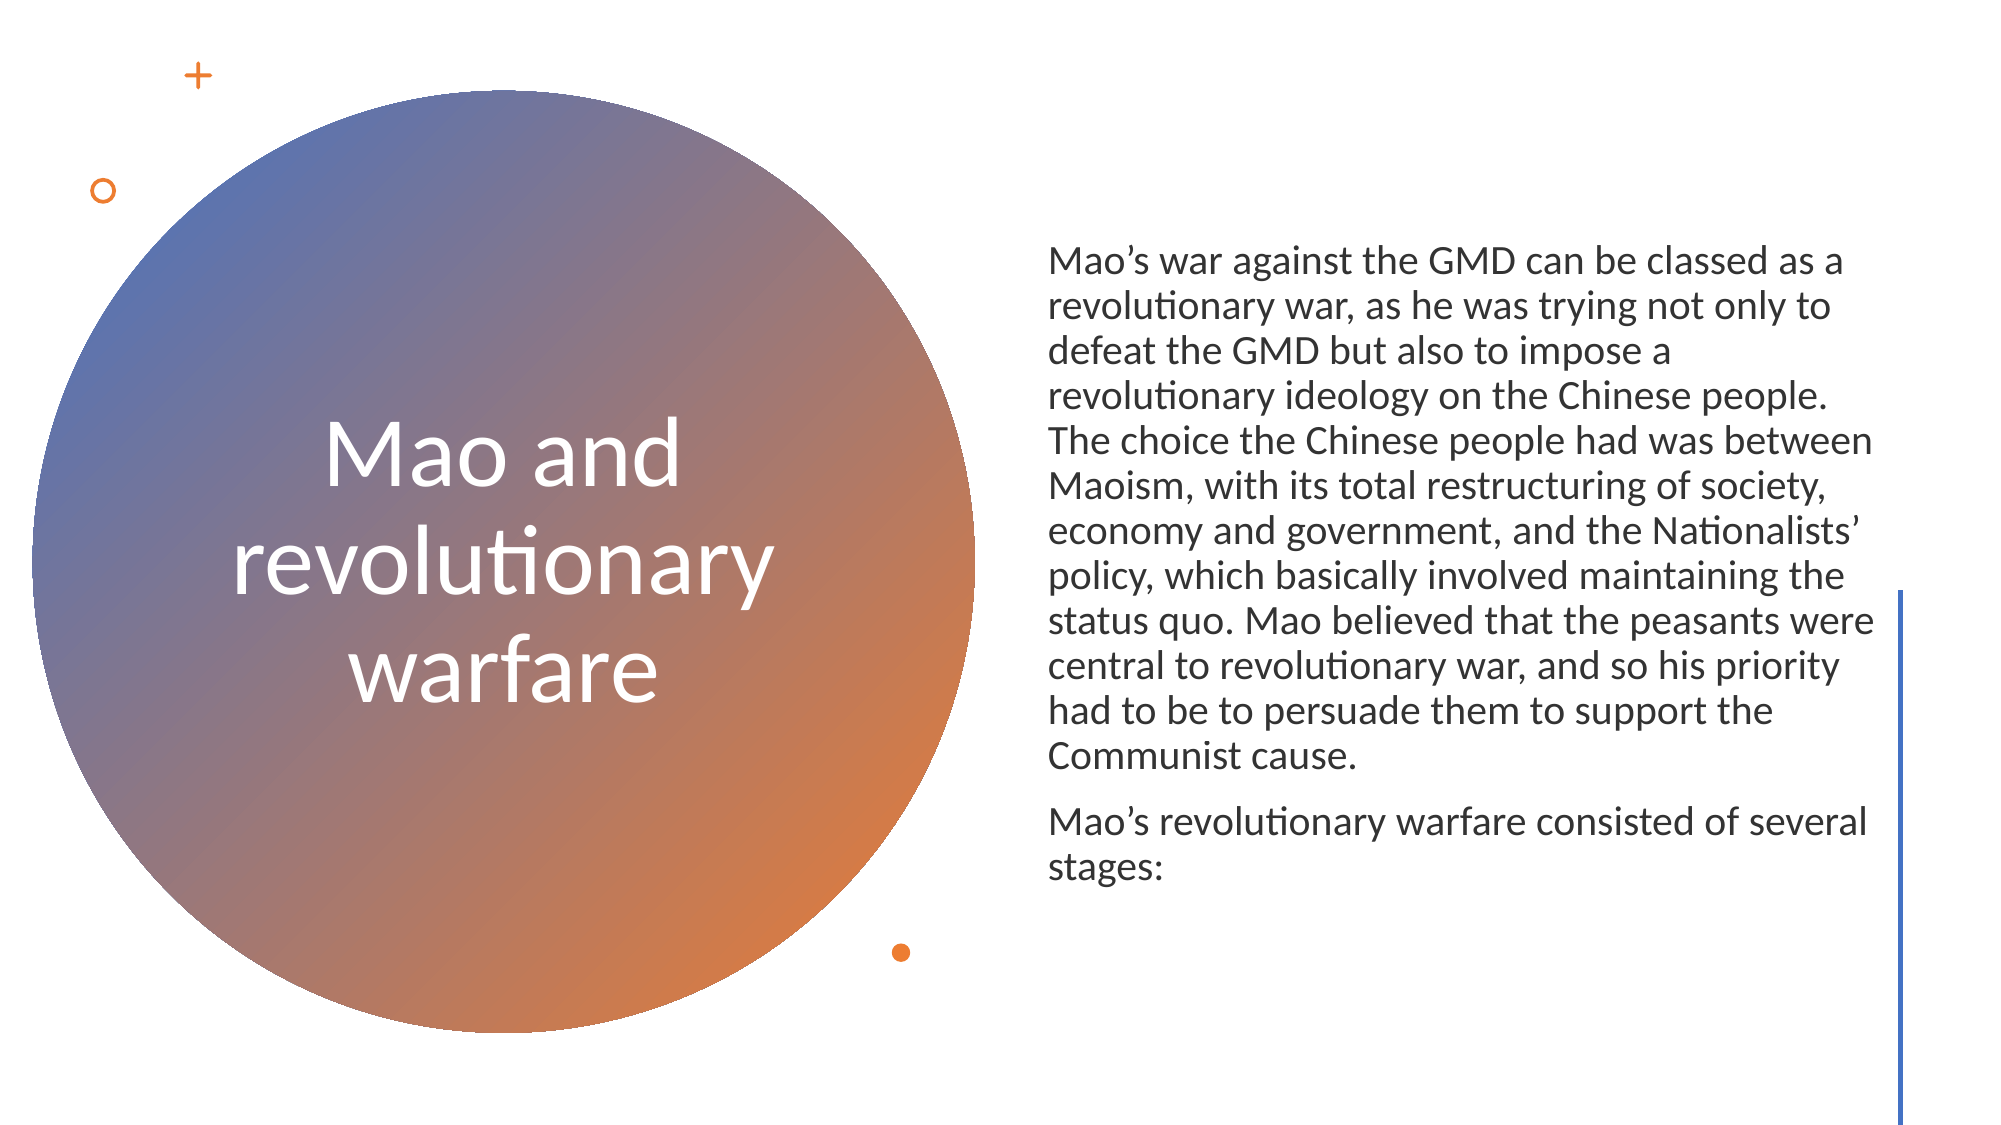

Mao’s war against the GMD can be classed as a revolutionary war, as he was trying not only to defeat the GMD but also to impose a revolutionary ideology on the Chinese people. The choice the Chinese people had was between Maoism, with its total restructuring of society, economy and government, and the Nationalists’ policy, which basically involved maintaining the status quo. Mao believed that the peasants were central to revolutionary war, and so his priority had to be to persuade them to support the Communist cause.
Mao’s revolutionary warfare consisted of several stages:

# Mao and revolutionary warfare